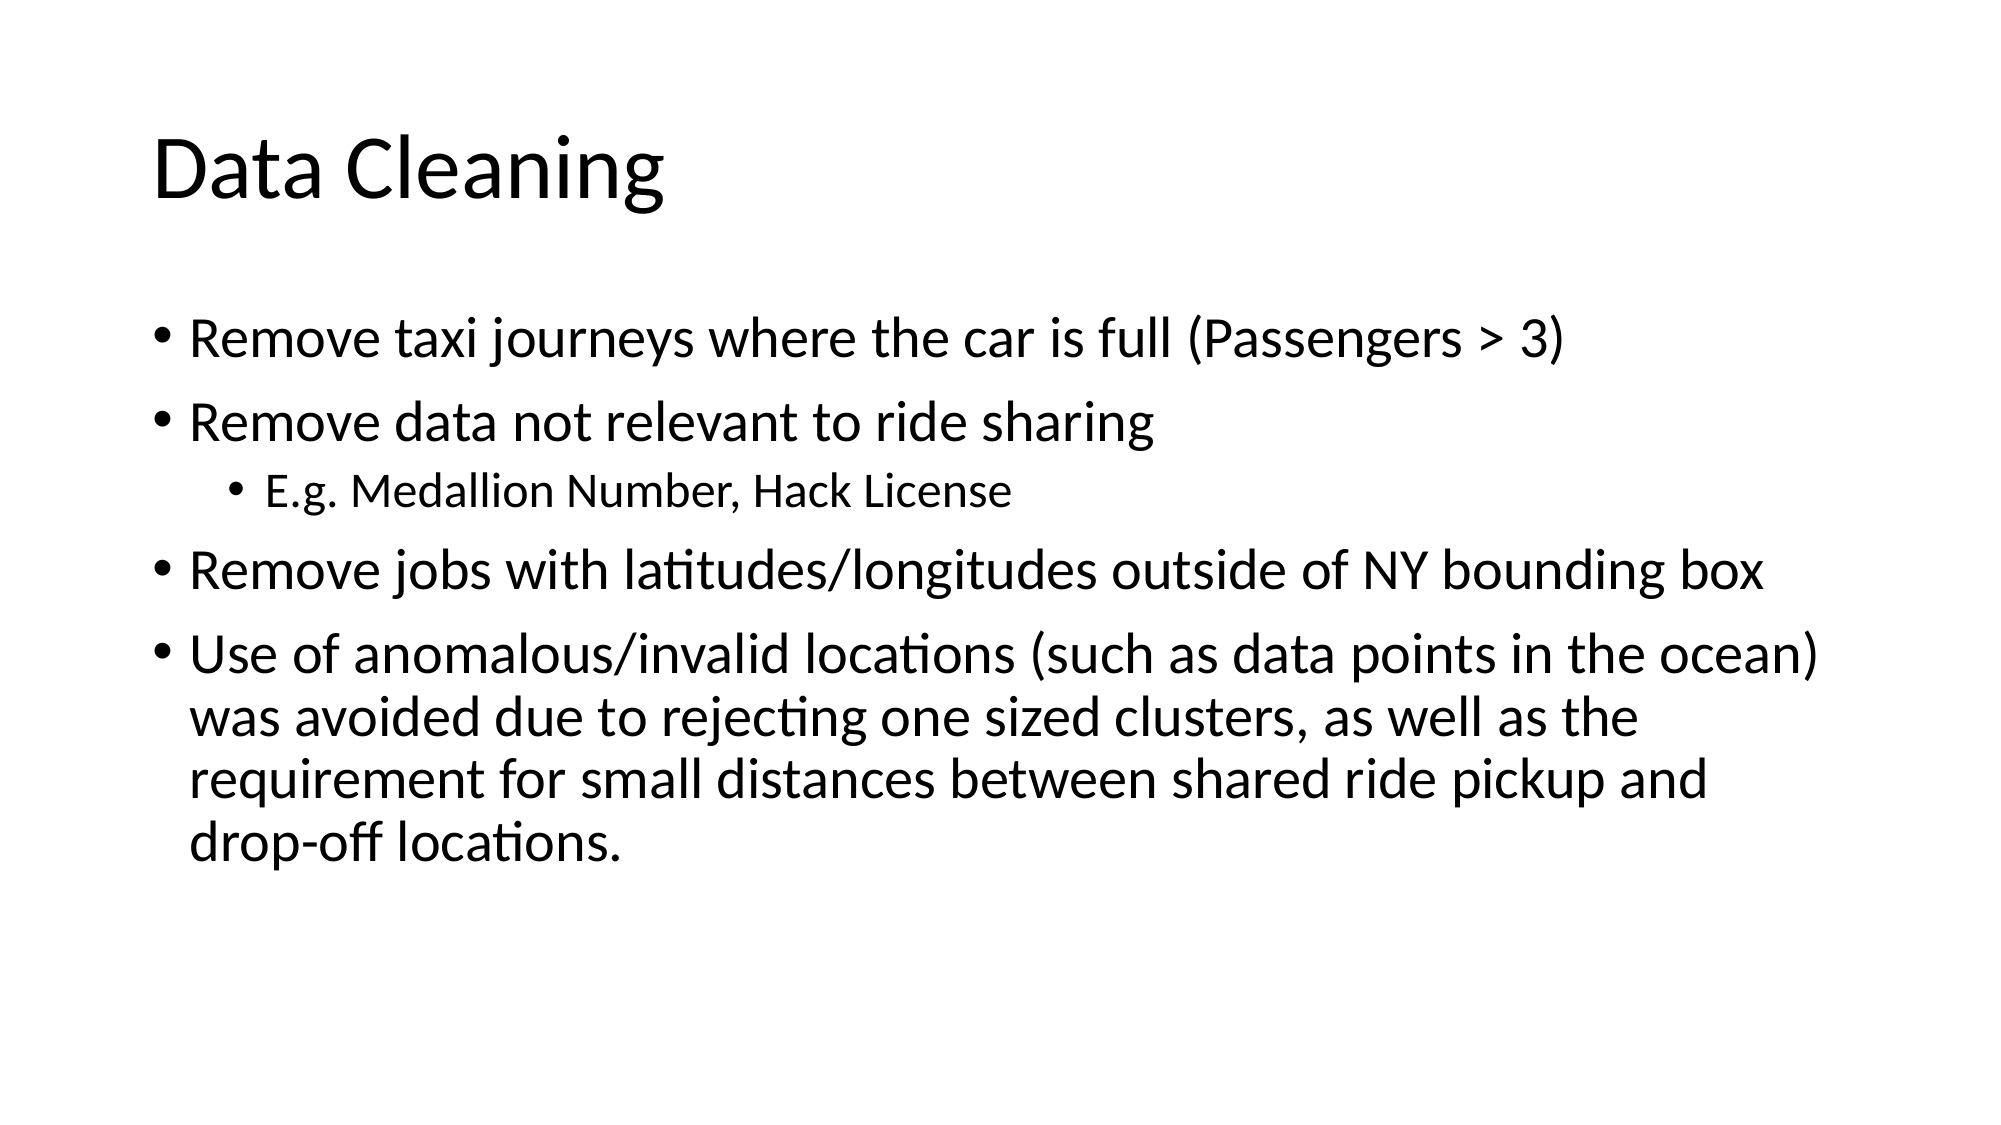

# Data Cleaning
Remove taxi journeys where the car is full (Passengers > 3)
Remove data not relevant to ride sharing
E.g. Medallion Number, Hack License
Remove jobs with latitudes/longitudes outside of NY bounding box
Use of anomalous/invalid locations (such as data points in the ocean) was avoided due to rejecting one sized clusters, as well as the requirement for small distances between shared ride pickup and drop-off locations.